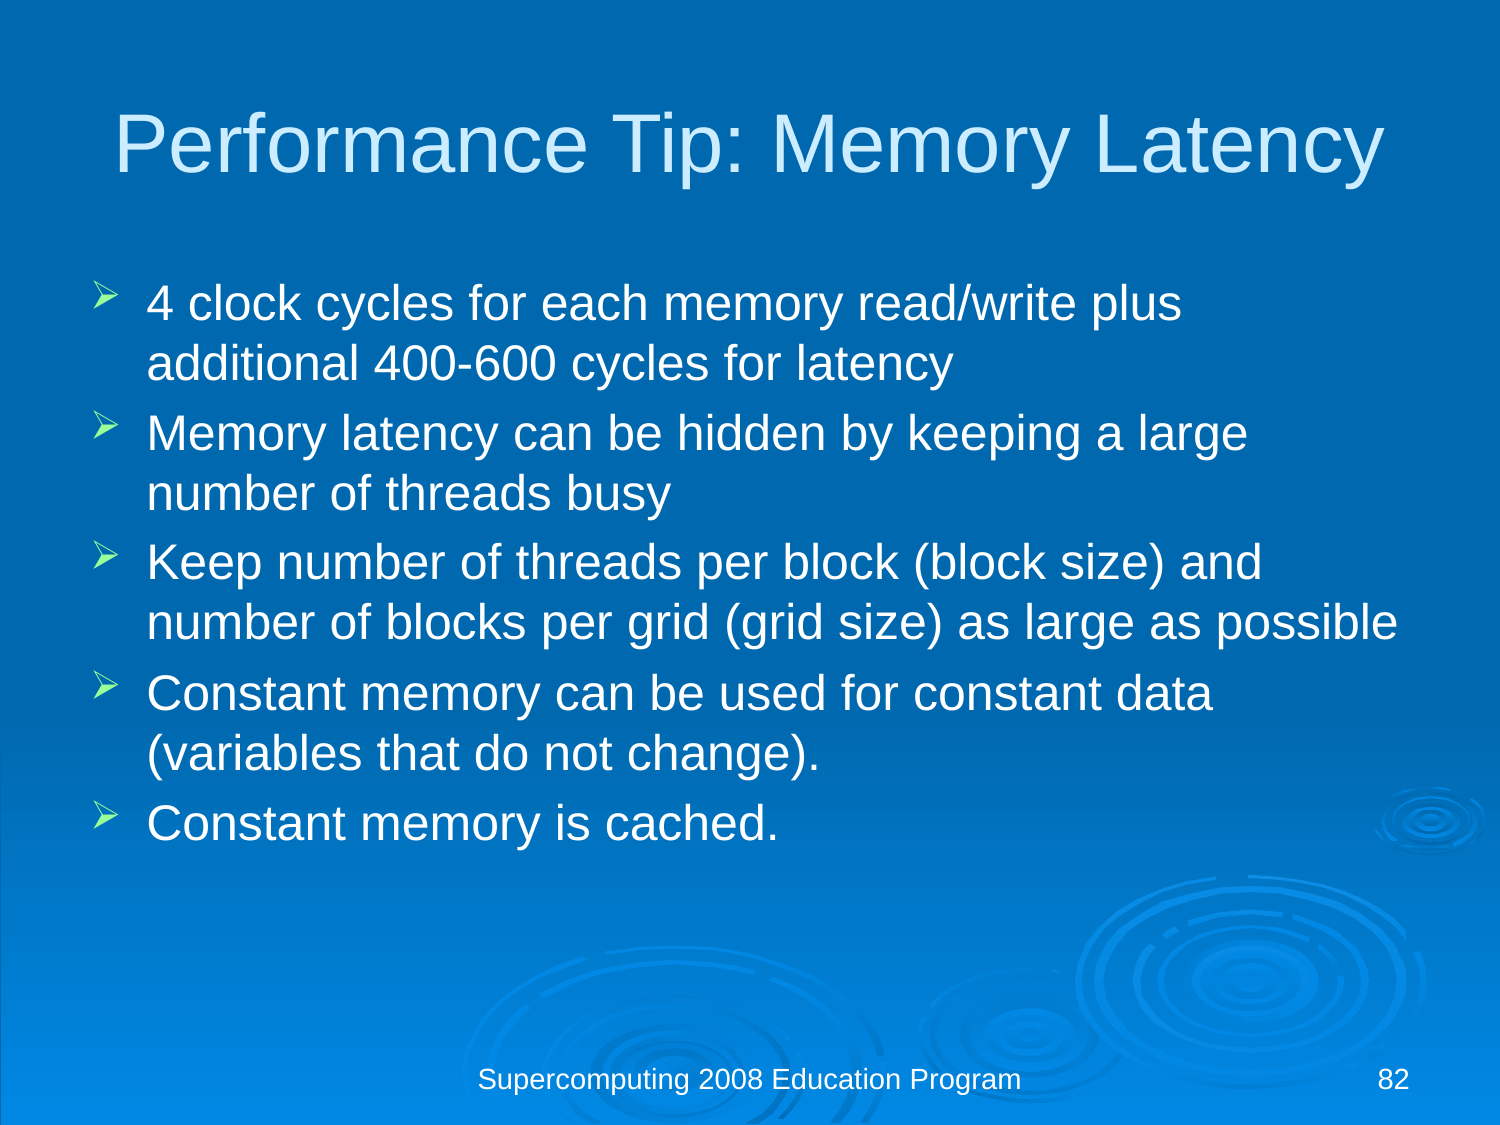

Performance Tip: Memory Latency
4 clock cycles for each memory read/write plus additional 400-600 cycles for latency
Memory latency can be hidden by keeping a large number of threads busy
Keep number of threads per block (block size) and number of blocks per grid (grid size) as large as possible
Constant memory can be used for constant data (variables that do not change).
Constant memory is cached.
Supercomputing 2008 Education Program
82